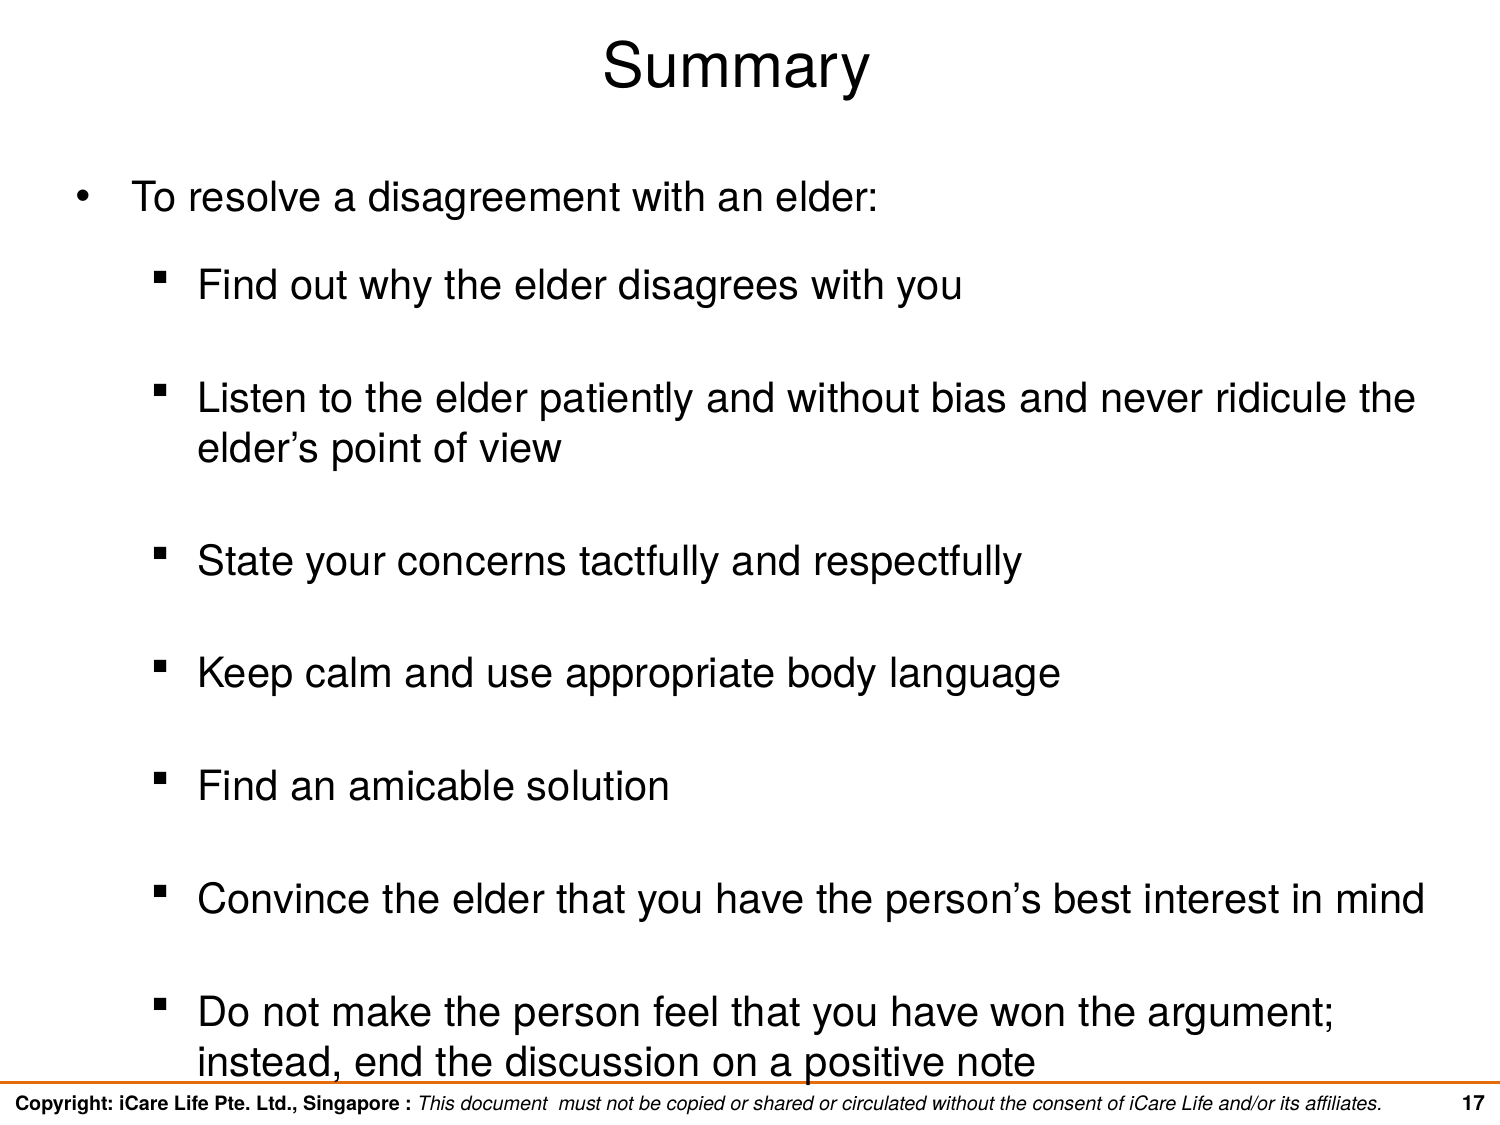

# Summary
To resolve a disagreement with an elder:

Find out why the elder disagrees with you

Listen to the elder patiently and without bias and never ridicule the elder’s point of view

State your concerns tactfully and respectfully

Keep calm and use appropriate body language

Find an amicable solution

Convince the elder that you have the person’s best interest in mind

Do not make the person feel that you have won the argument; instead, end the discussion on a positive note

17